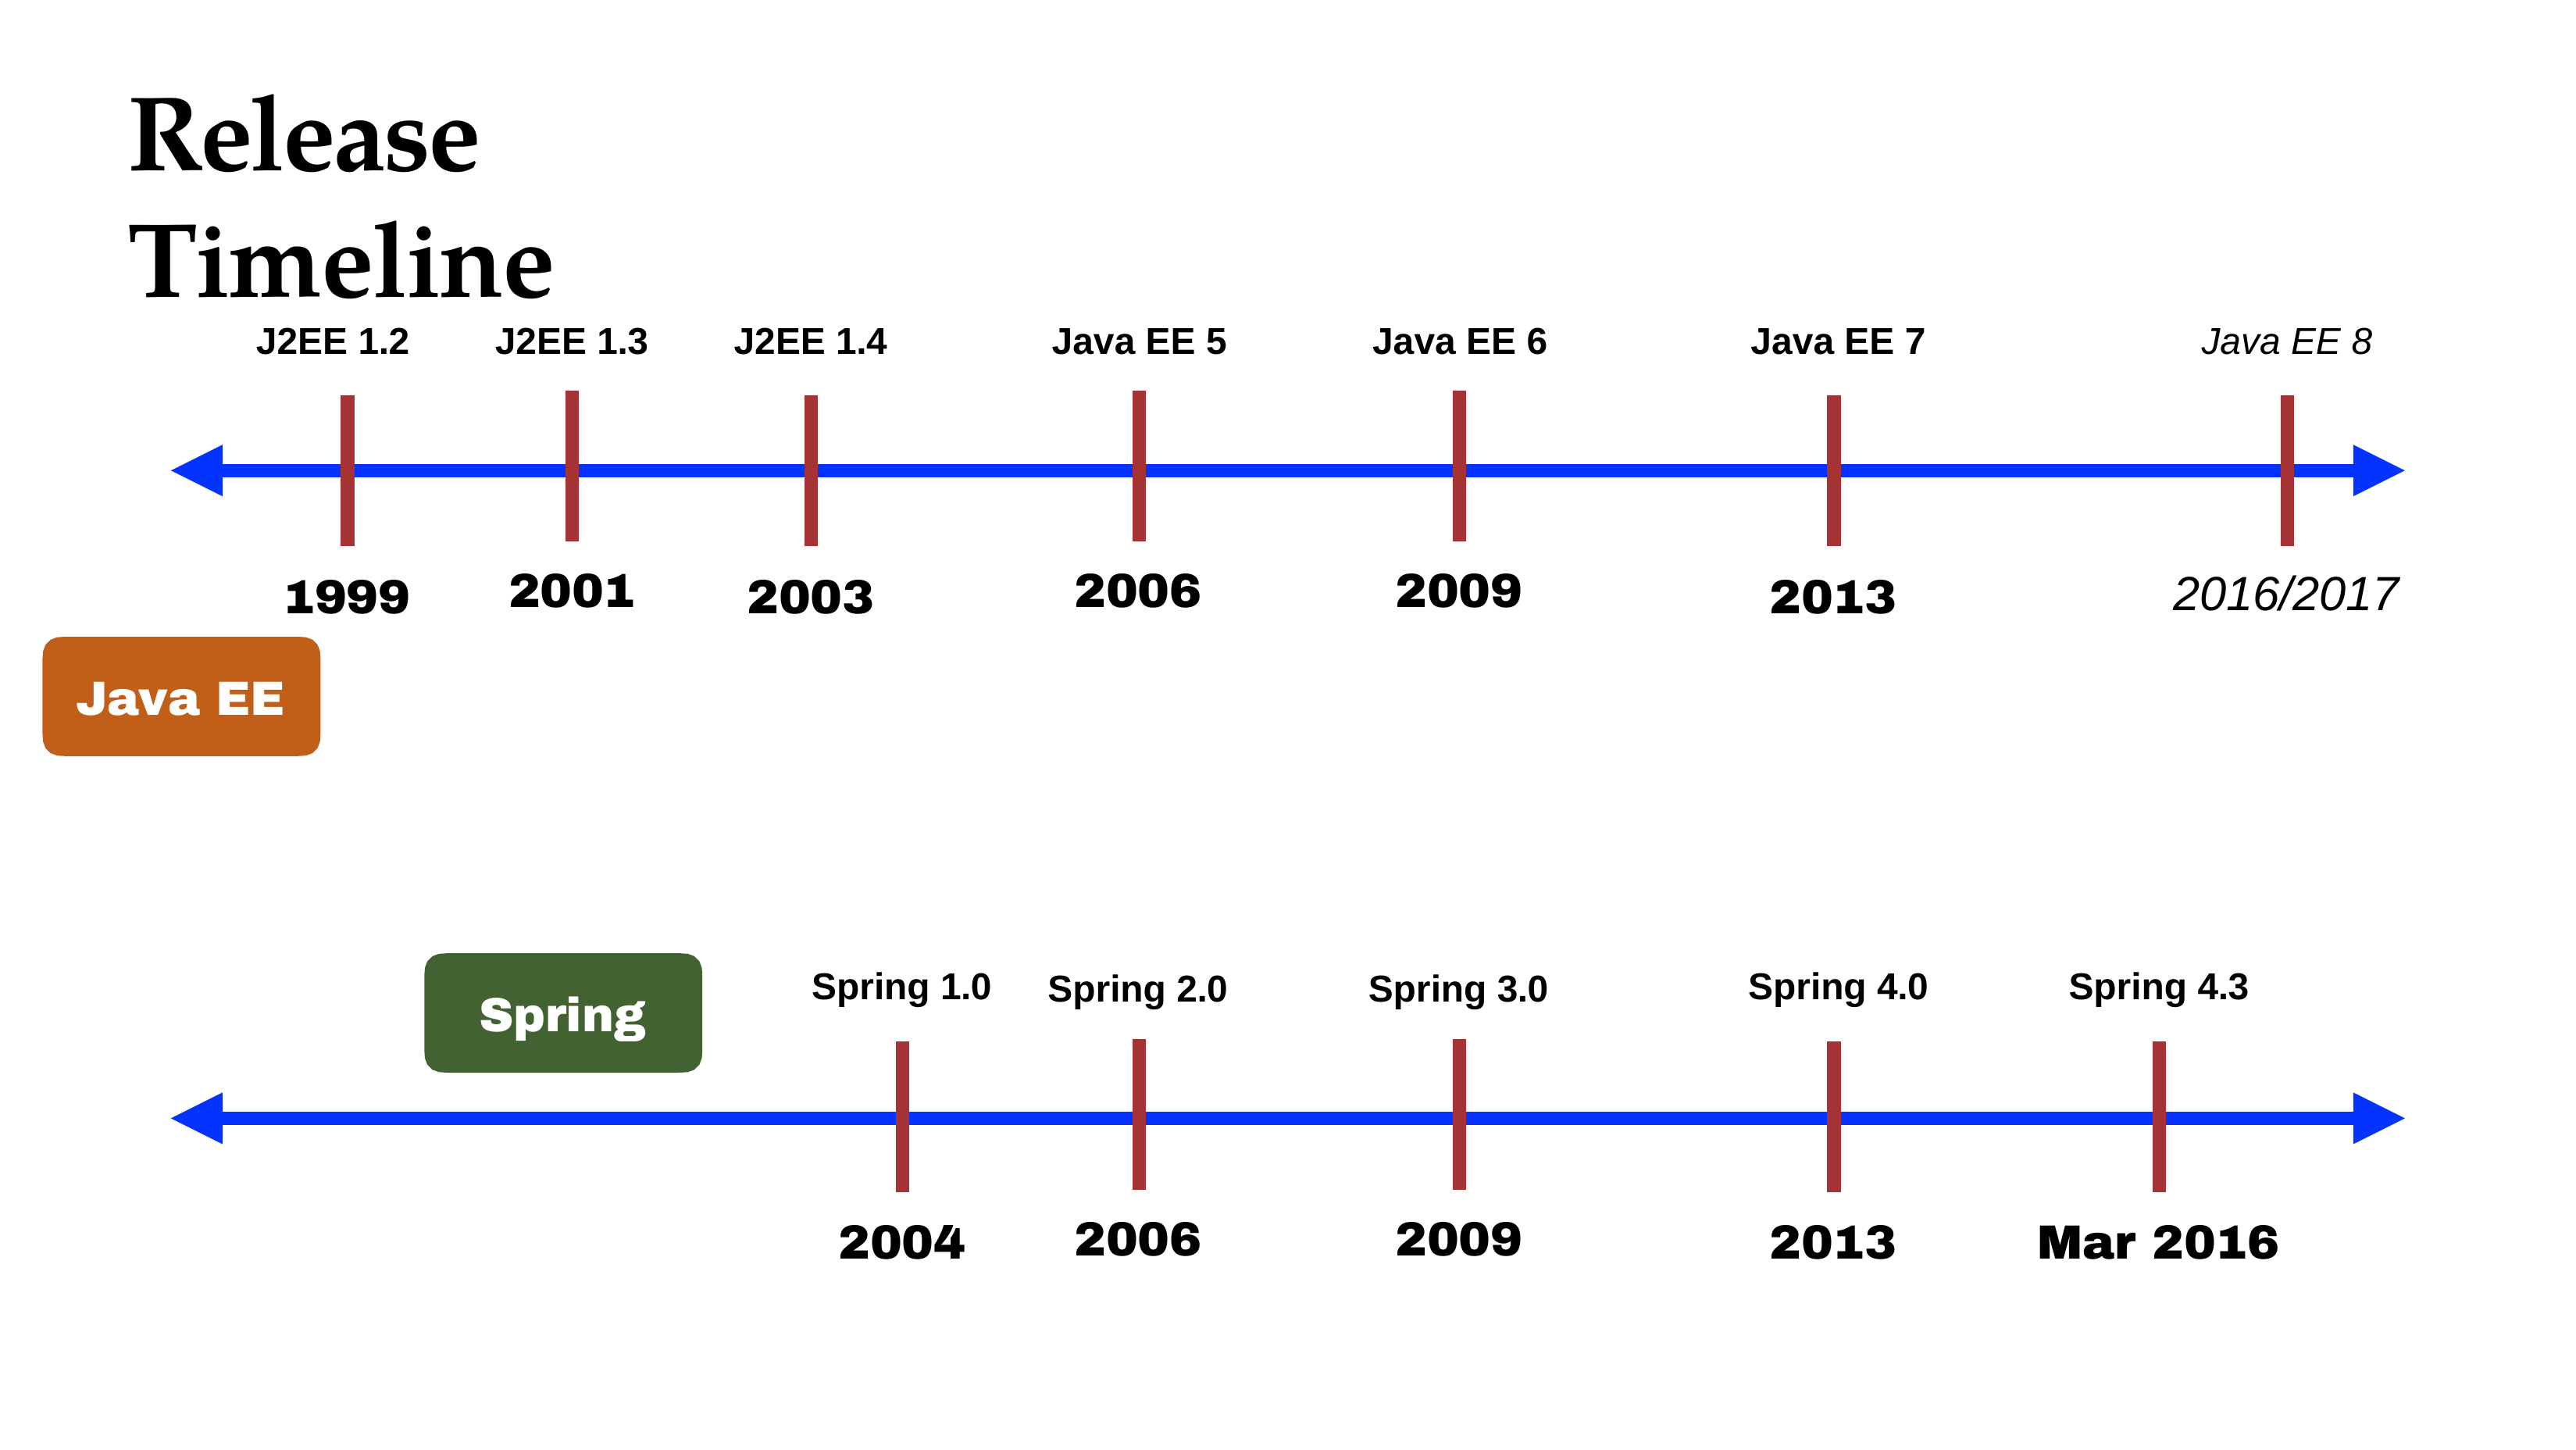

# Release Timeline
J2EE 1.2
J2EE 1.3
J2EE 1.4
Java EE 5
Java EE 6
Java EE 7
Java EE 8

2001
2006
2009
2016/2017
1999
Java EE
2003
2013

Spring 1.0
Spring 4.0
Spring 4.3
Spring 2.0
Spring 3.0
Spring
2006
2009
2004
2013
Mar 2016